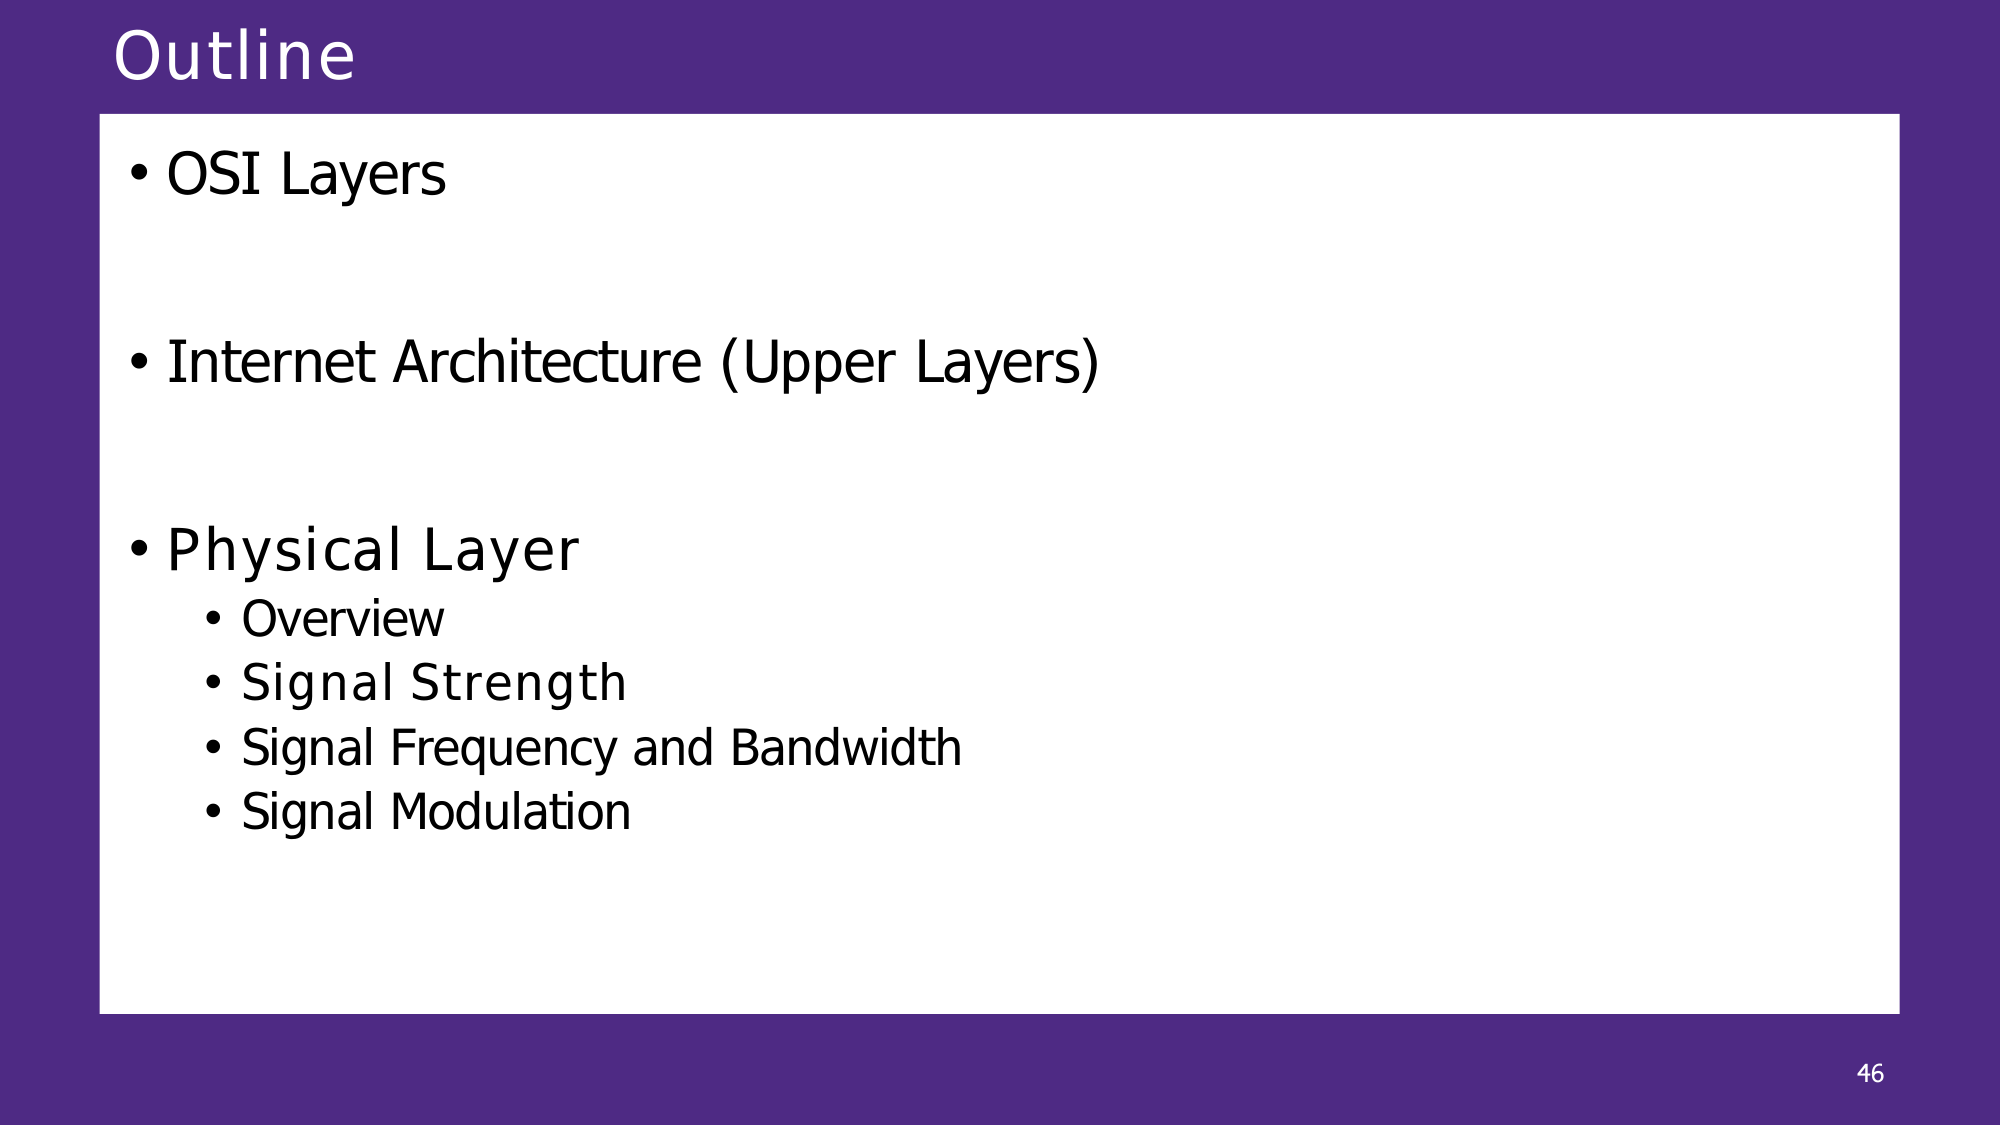

# Outline
OSI Layers

Internet Architecture (Upper Layers)

Physical Layer
Overview
Signal Strength
Signal Frequency and Bandwidth
Signal Modulation

46